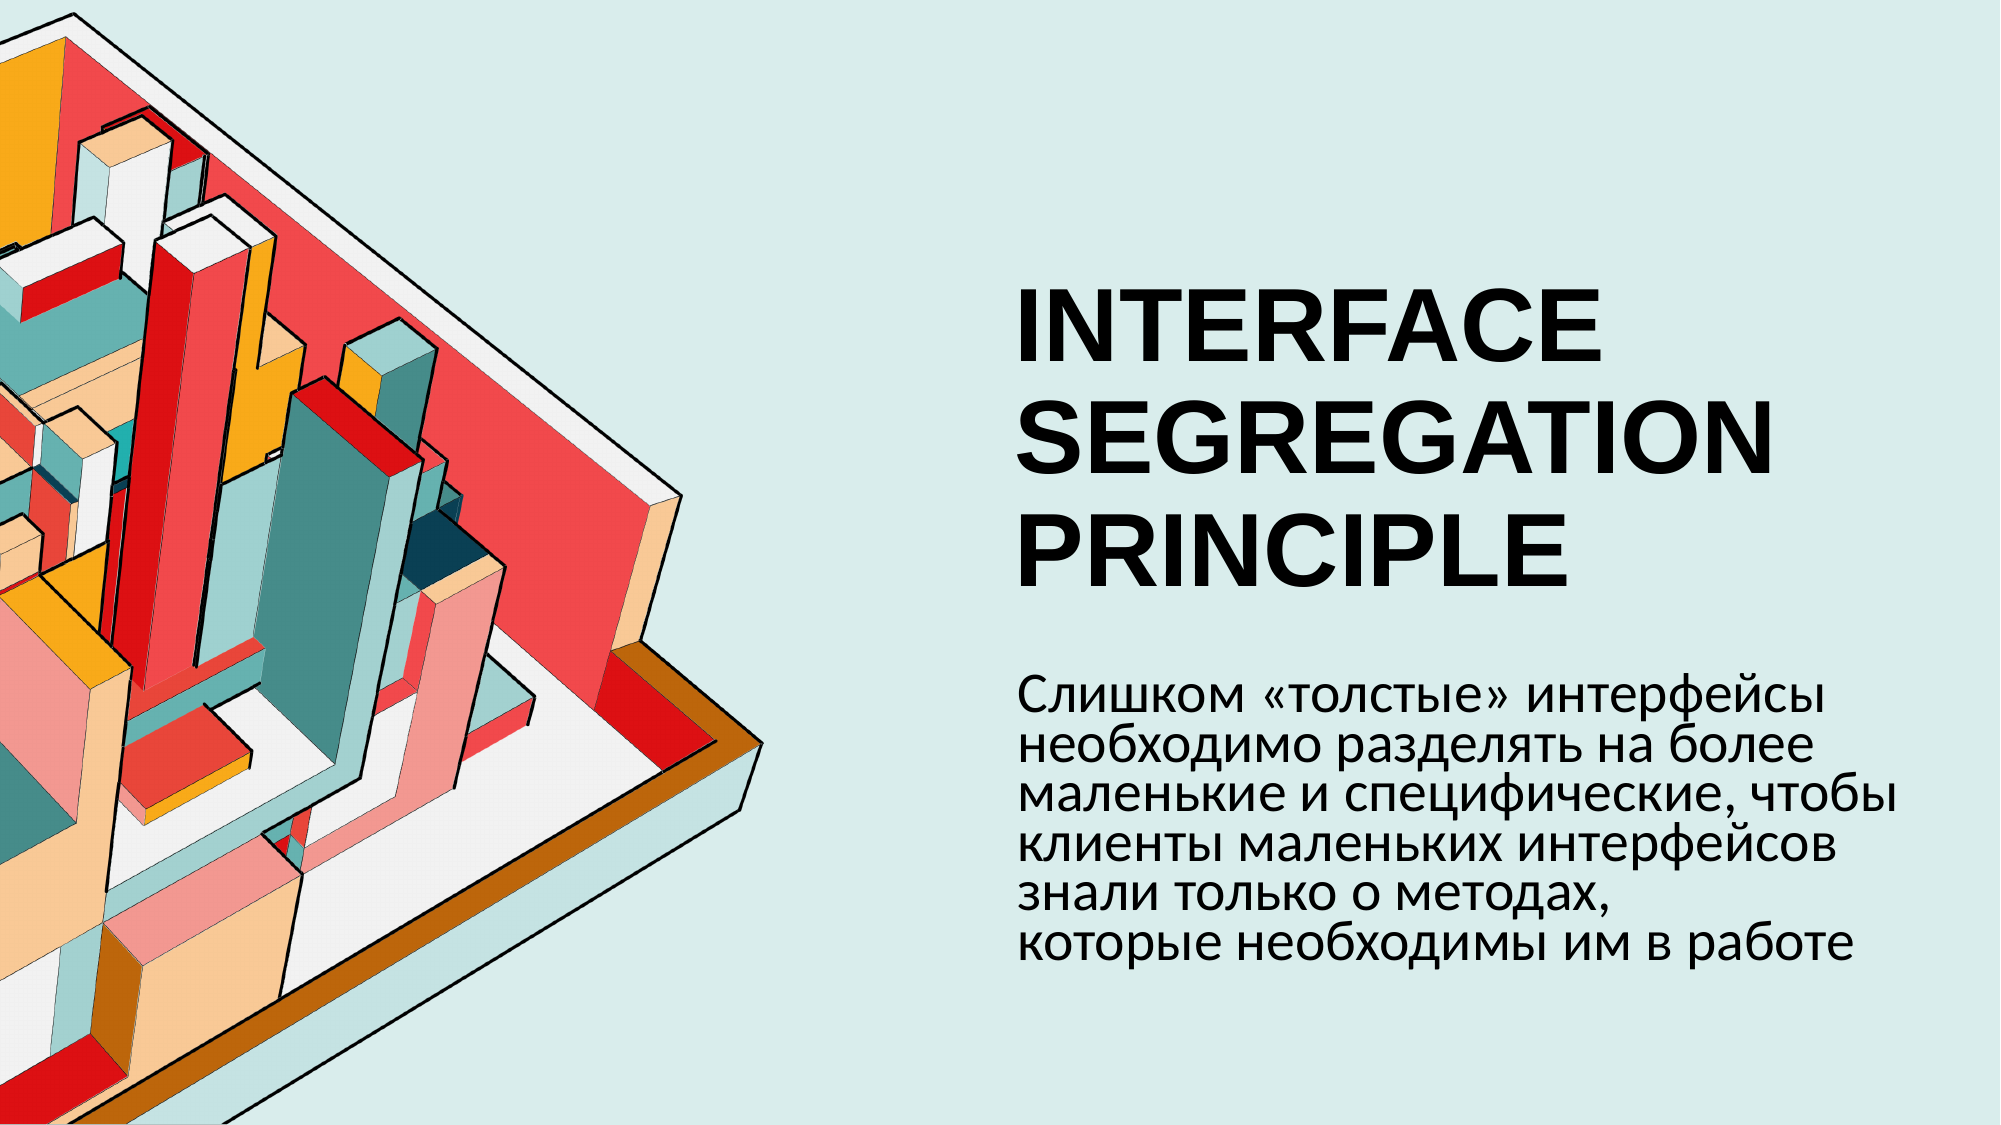

# Interface segregation principle
Слишком «толстые» интерфейсы необходимо разделять на более маленькие и специфические, чтобы клиенты маленьких интерфейсов знали только о методах,
которые необходимы им в работе